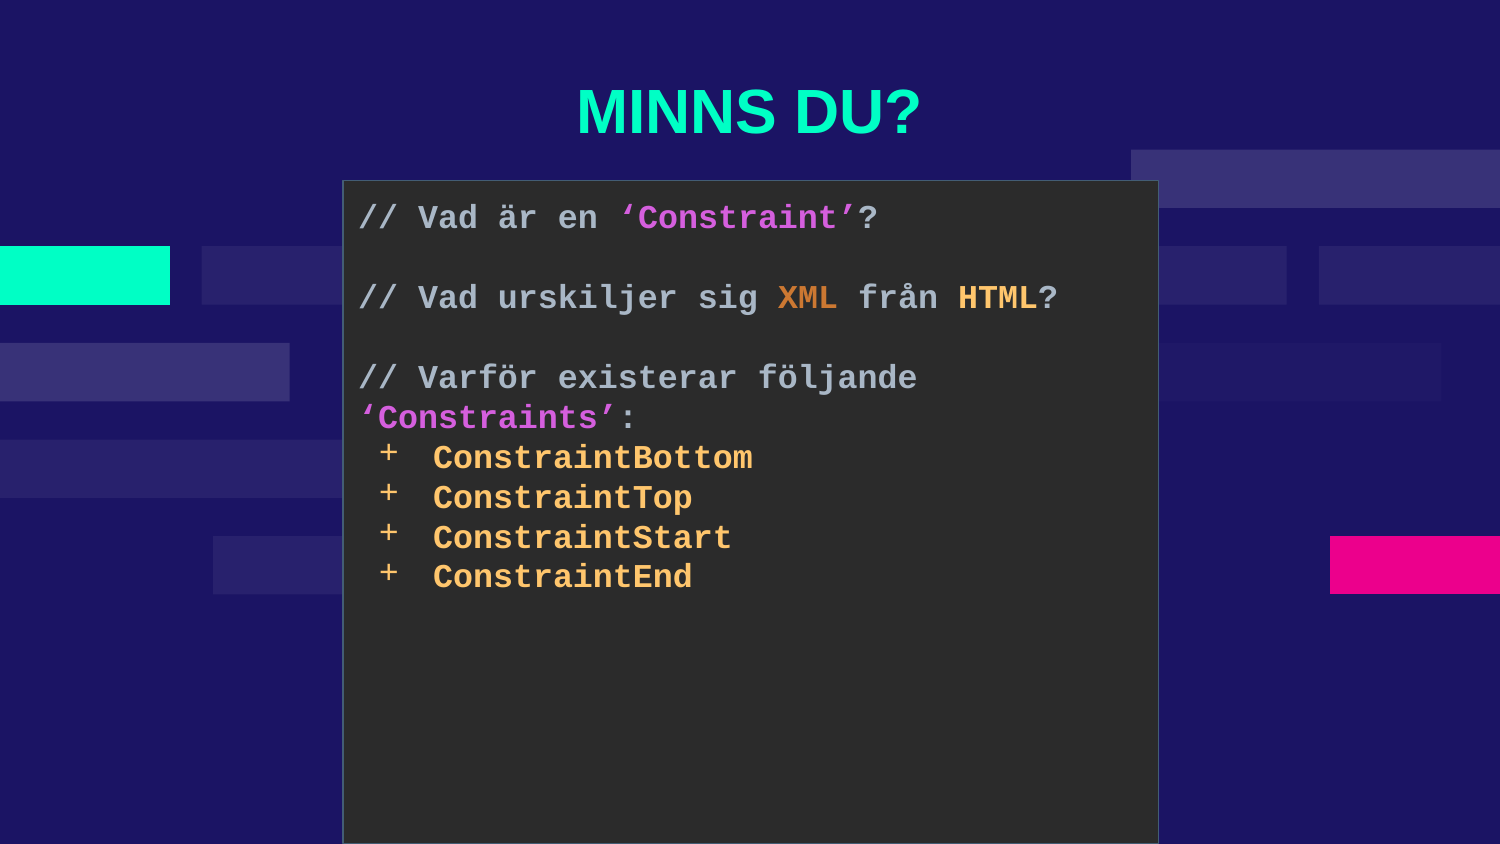

# MINNS DU?
// Vad är en ‘Constraint’?

// Vad urskiljer sig XML från HTML?

// Varför existerar följande ‘Constraints’:
ConstraintBottom
ConstraintTop
ConstraintStart
ConstraintEnd